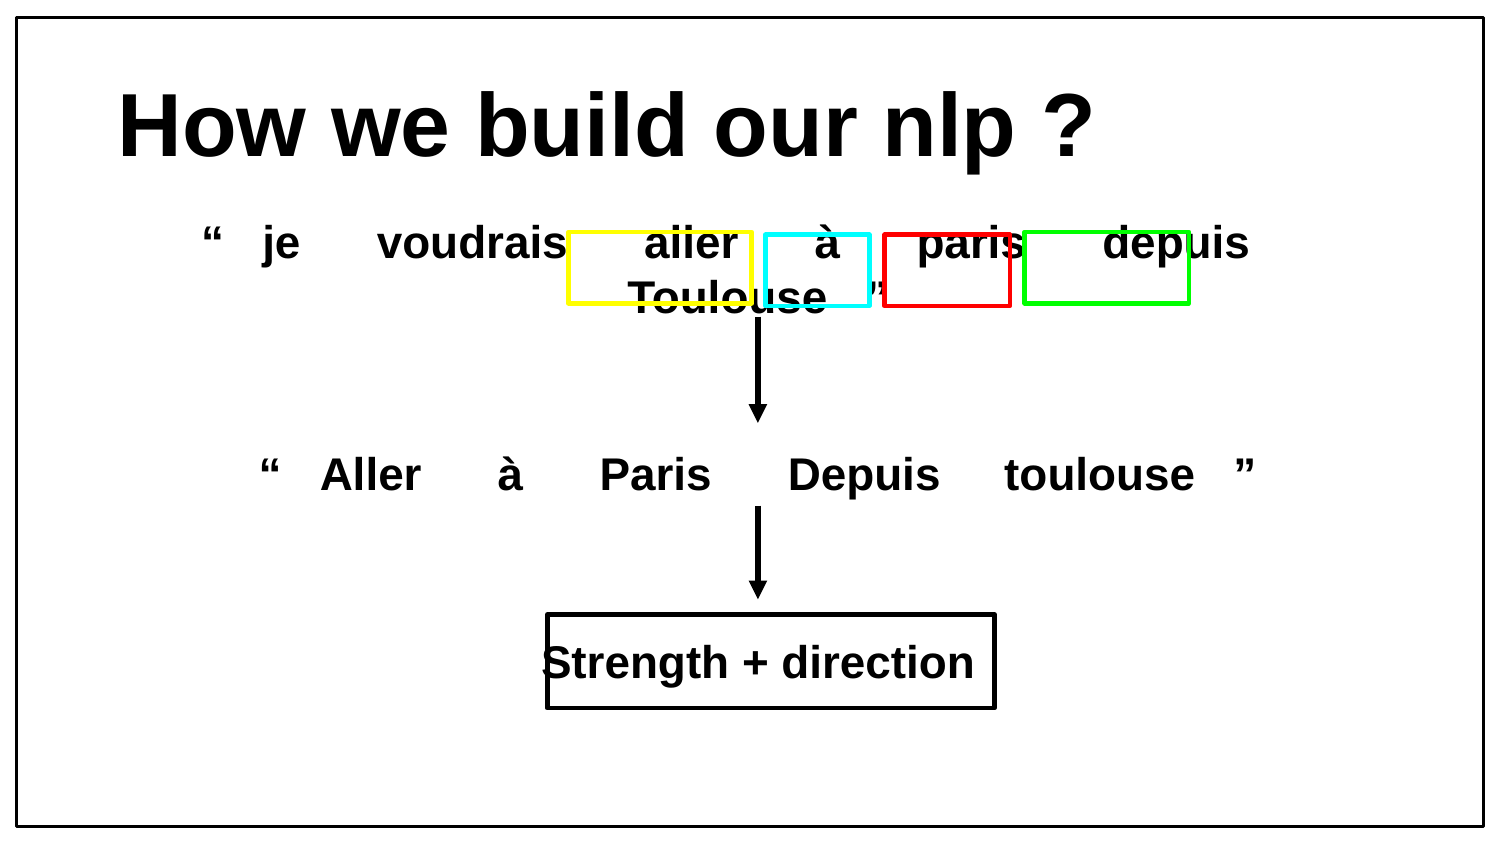

# How we build our nlp ?
“   je      voudrais      aller      à      paris      depuis      Toulouse   ”

“   Aller      à      Paris      Depuis     toulouse   ”
Strength + direction